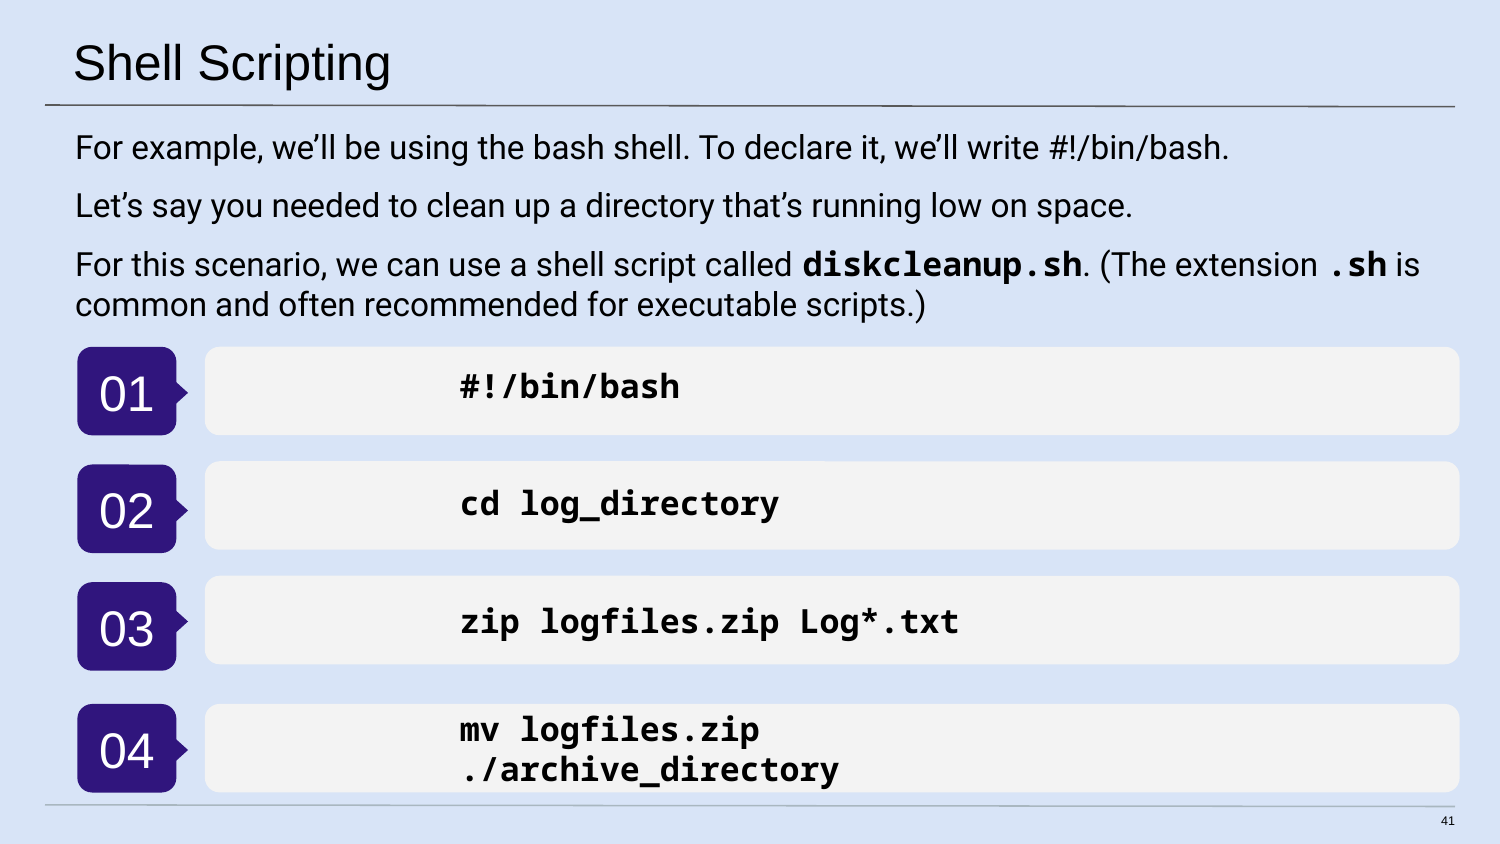

# Shell Scripting
For example, we’ll be using the bash shell. To declare it, we’ll write #!/bin/bash.
Let’s say you needed to clean up a directory that’s running low on space.
For this scenario, we can use a shell script called diskcleanup.sh. (The extension .sh is common and often recommended for executable scripts.)

#!/bin/bash

01

cd log_directory

02

zip logfiles.zip Log*.txt
03

04

mv logfiles.zip ./archive_directory
41